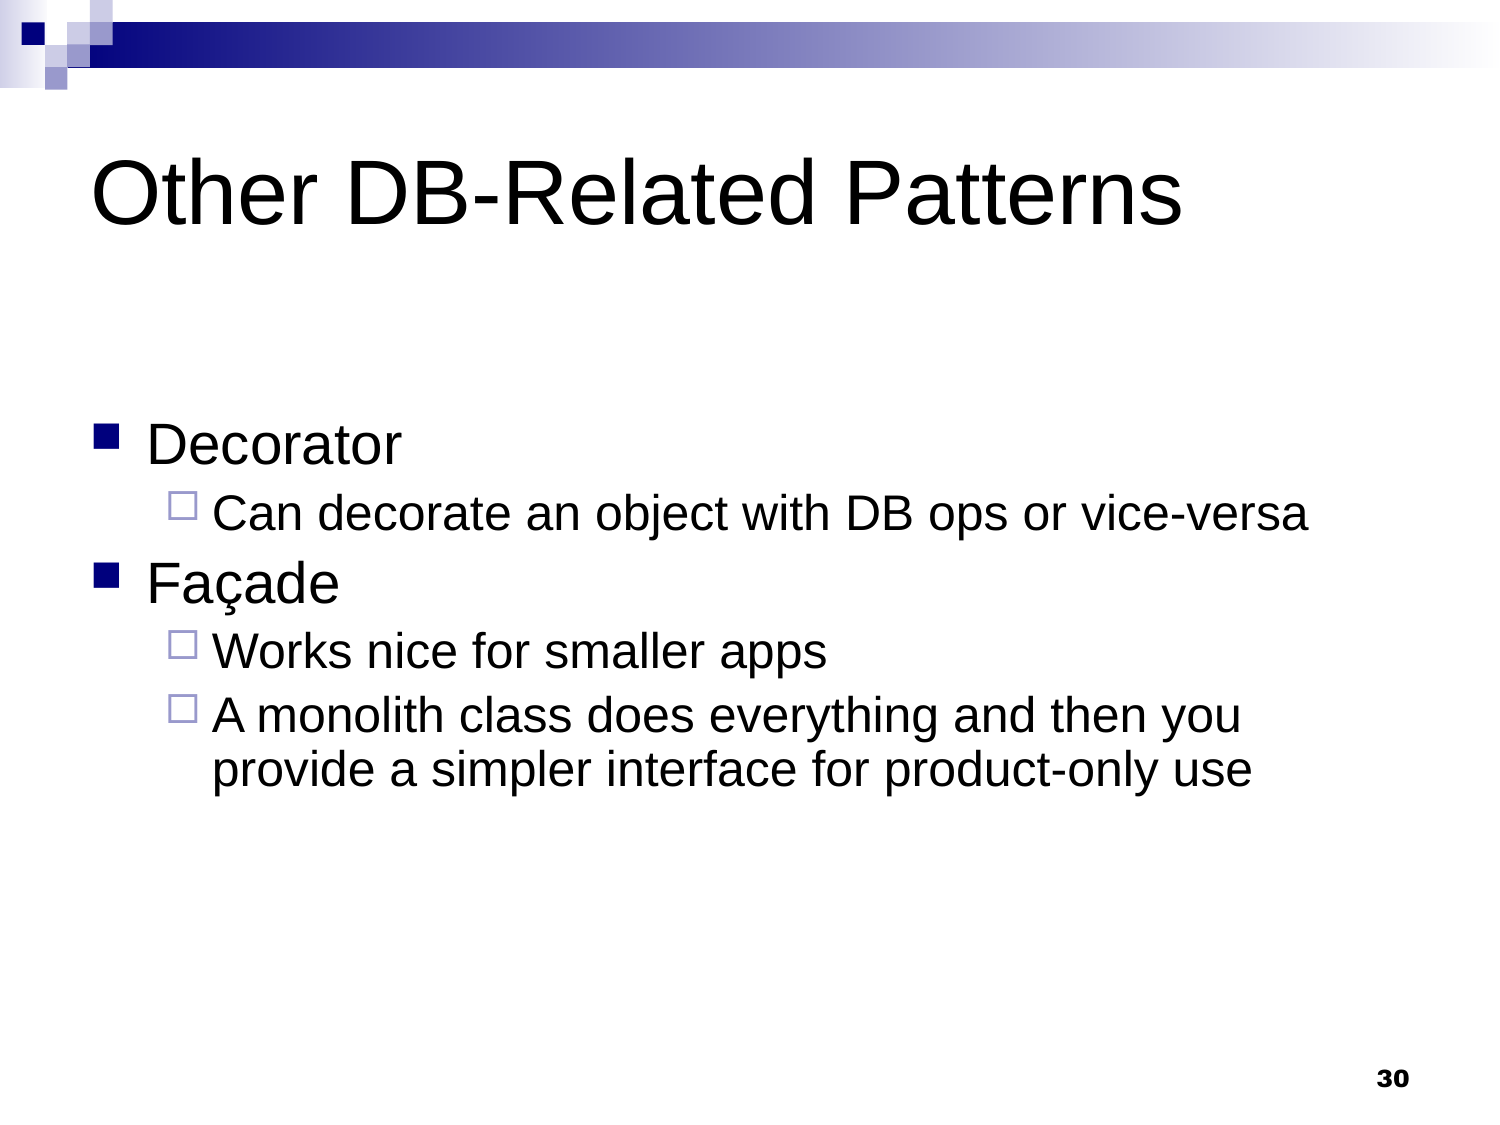

# Other DB-Related Patterns

Decorator
Can decorate an object with DB ops or vice-versa
Façade
Works nice for smaller apps
A monolith class does everything and then you provide a simpler interface for product-only use

30